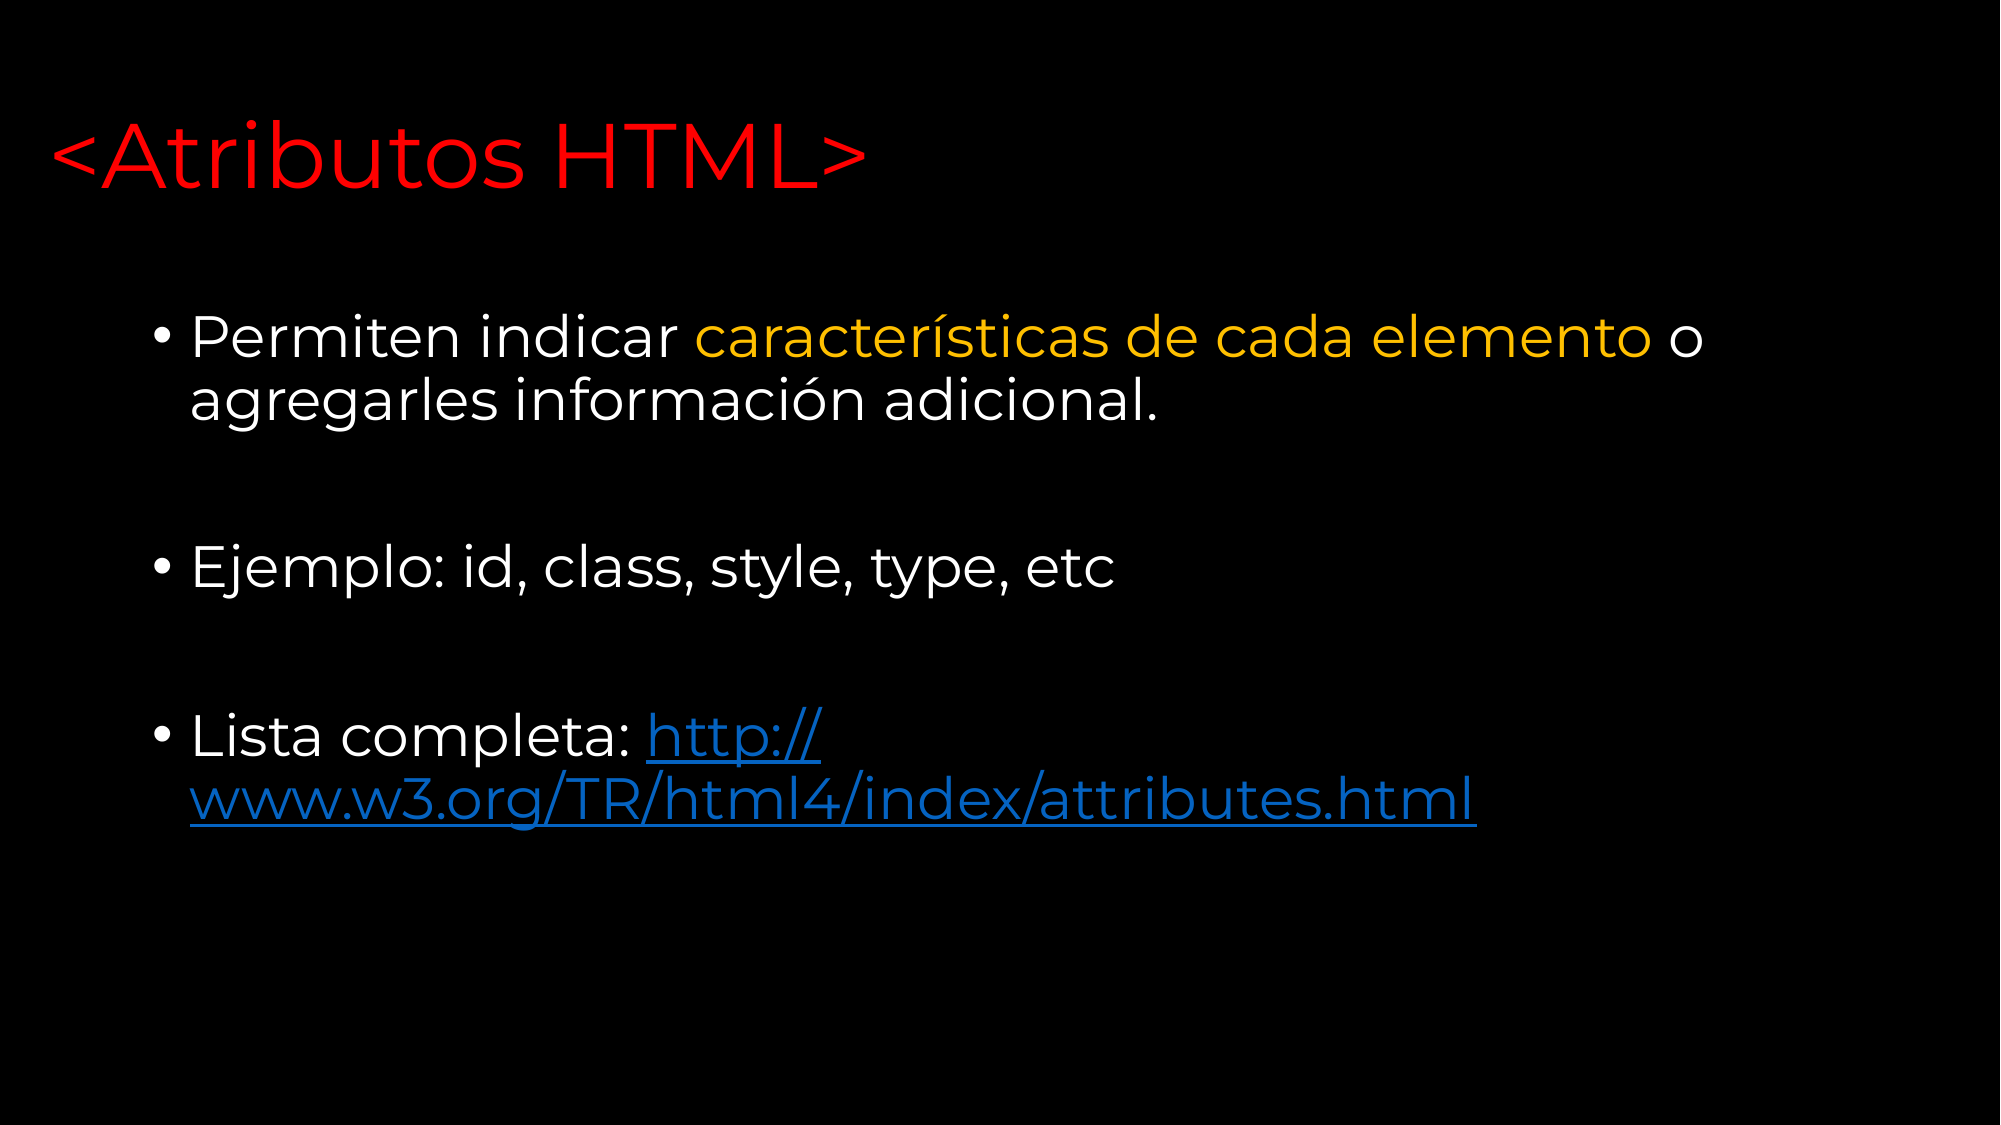

<Atributos HTML>
Permiten indicar características de cada elemento o agregarles información adicional.

Ejemplo: id, class, style, type, etc

Lista completa: http://www.w3.org/TR/html4/index/attributes.html